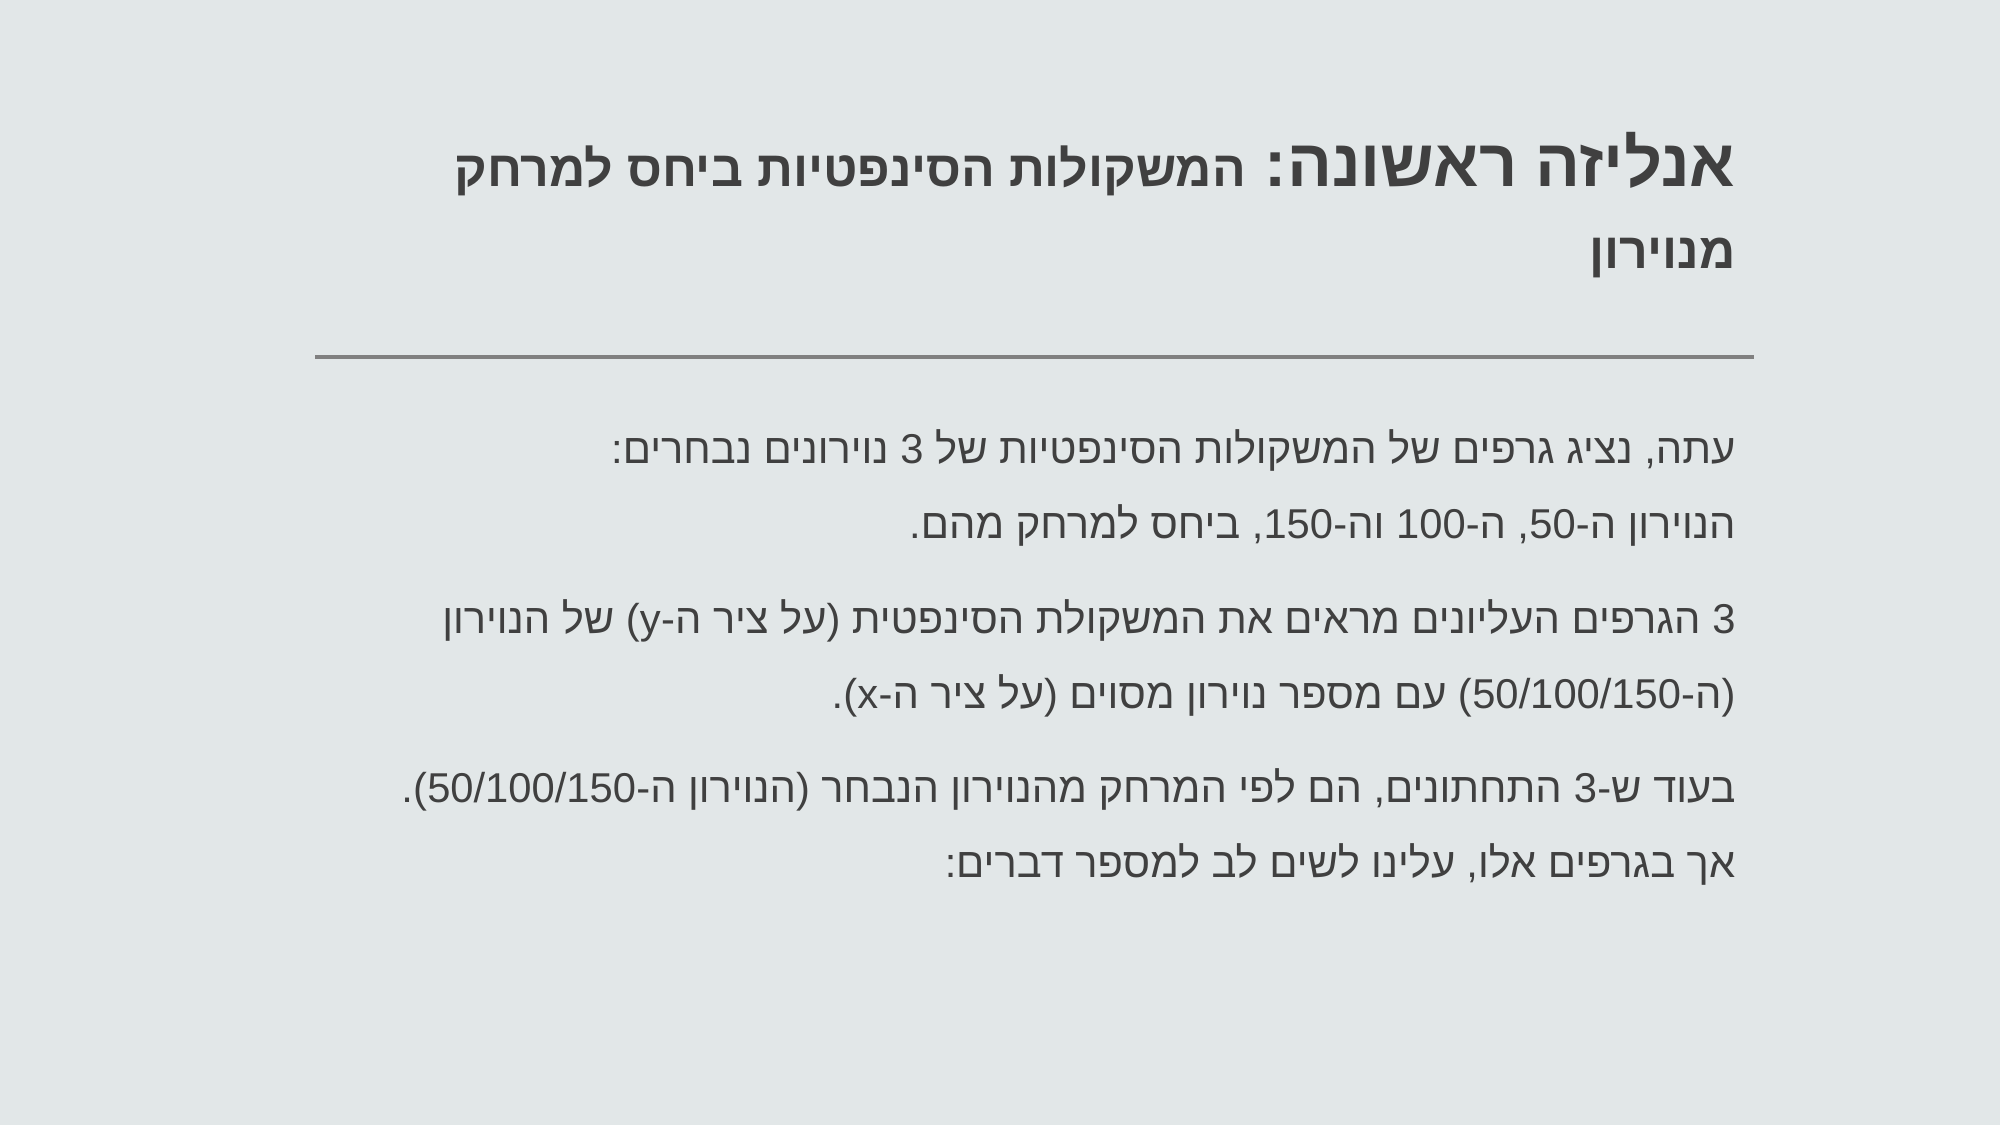

# אנליזה ראשונה: המשקולות הסינפטיות ביחס למרחק מנוירון
עתה, נציג גרפים של המשקולות הסינפטיות של 3 נוירונים נבחרים:
הנוירון ה-50, ה-100 וה-150, ביחס למרחק מהם.
3 הגרפים העליונים מראים את המשקולת הסינפטית (על ציר ה-y) של הנוירון (ה-50/100/150) עם מספר נוירון מסוים (על ציר ה-x).
בעוד ש-3 התחתונים, הם לפי המרחק מהנוירון הנבחר (הנוירון ה-50/100/150).
אך בגרפים אלו, עלינו לשים לב למספר דברים: